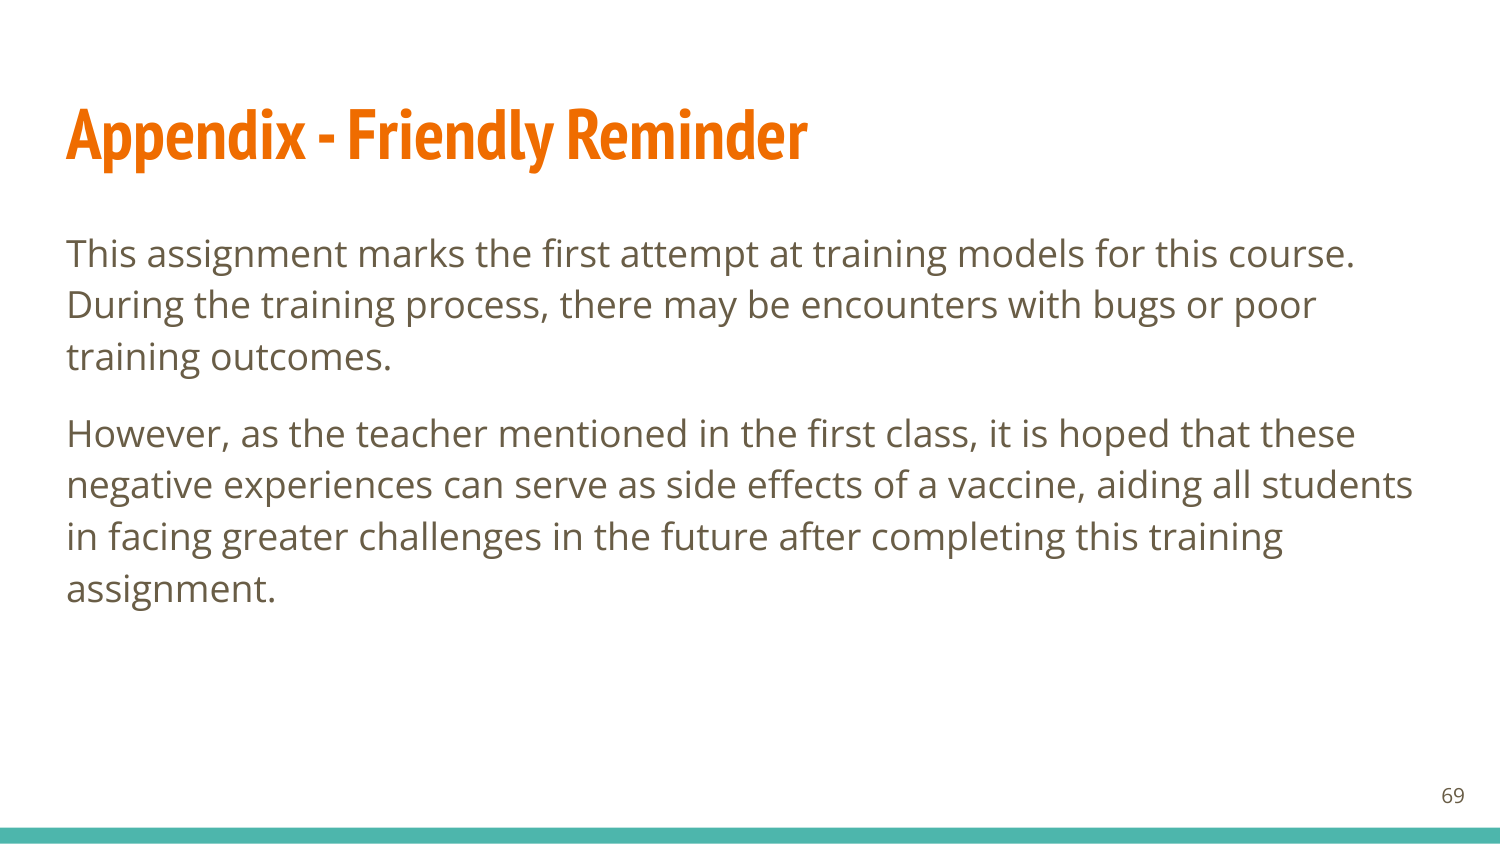

# Appendix - Friendly Reminder
This assignment marks the first attempt at training models for this course. During the training process, there may be encounters with bugs or poor training outcomes.
However, as the teacher mentioned in the first class, it is hoped that these negative experiences can serve as side effects of a vaccine, aiding all students in facing greater challenges in the future after completing this training assignment.
69